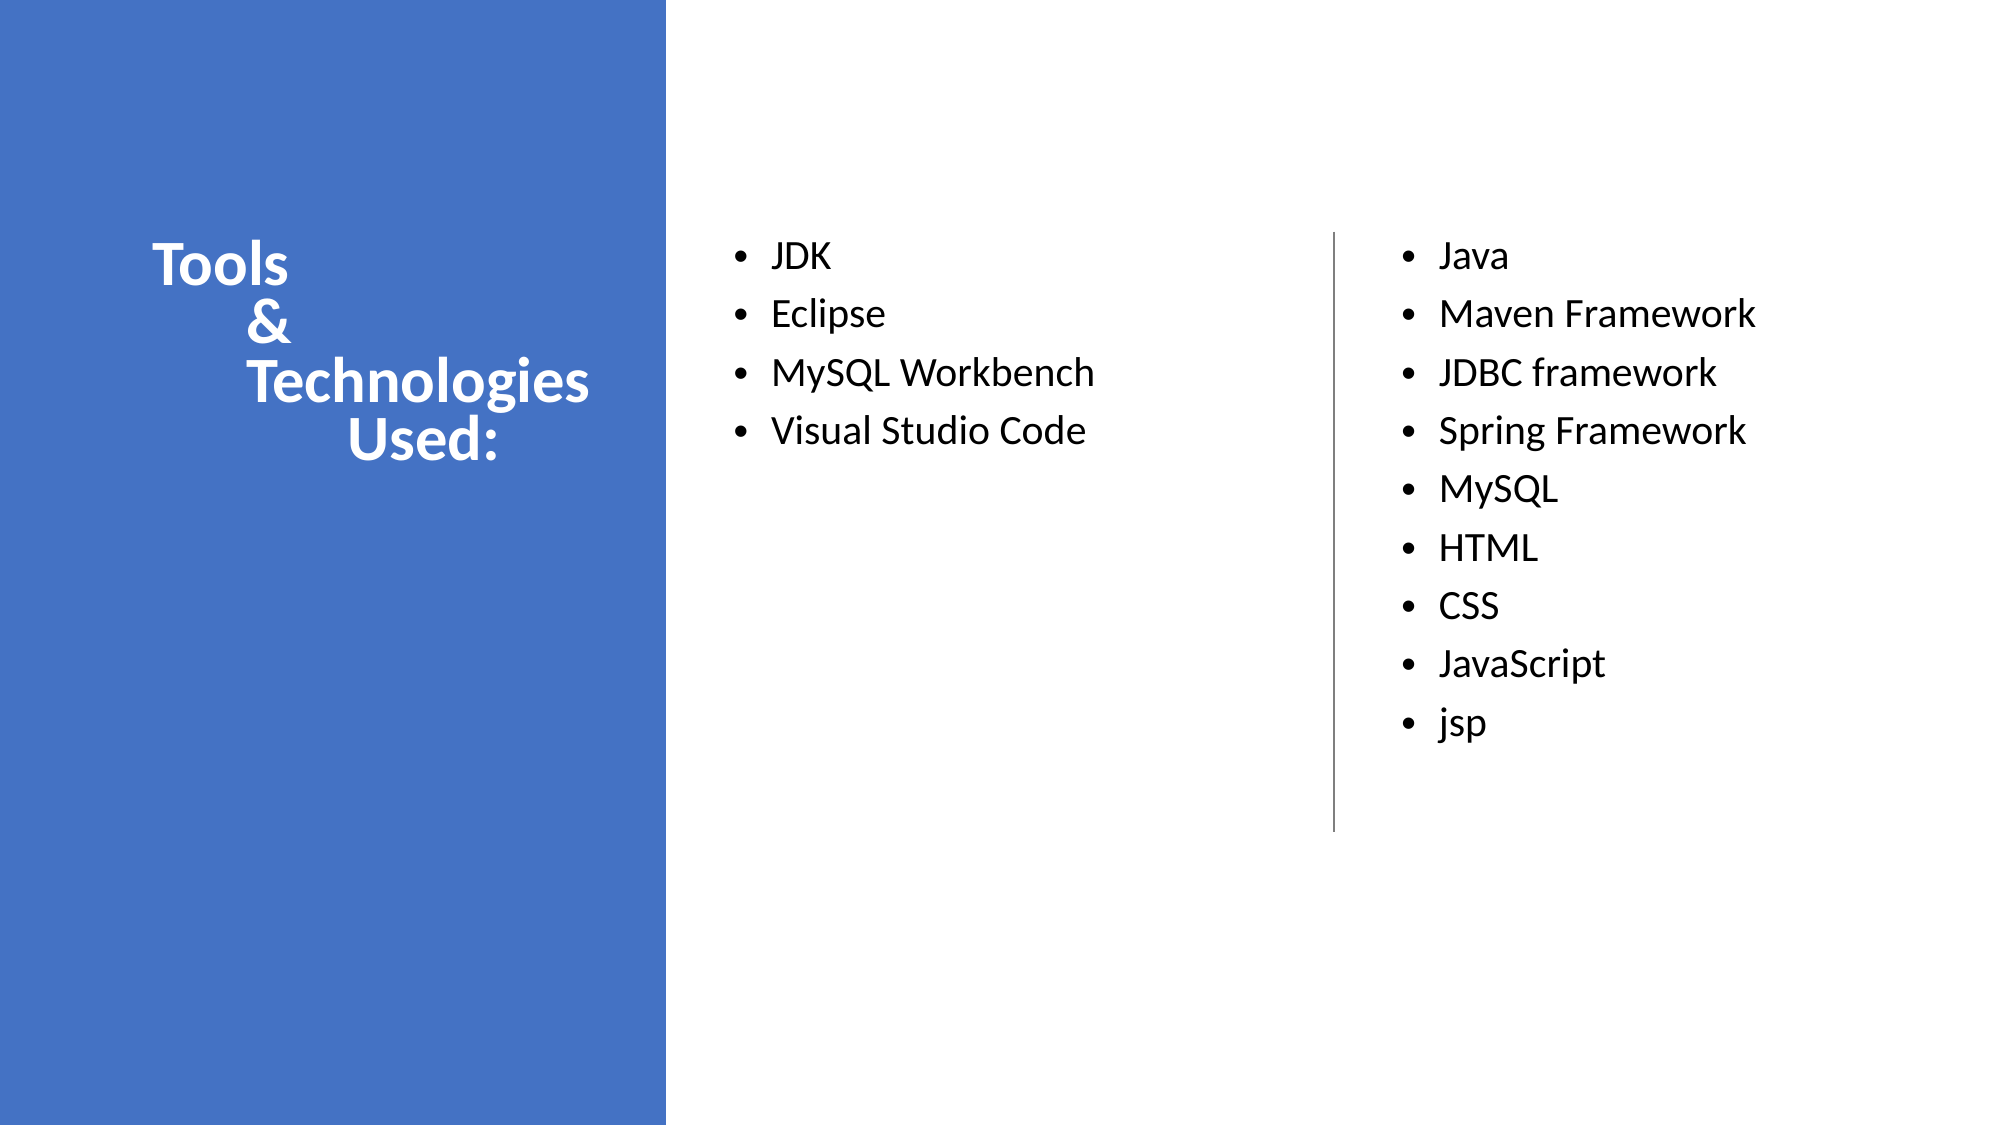

# Tools & Technologies       Used:
JDK
Eclipse
MySQL Workbench
Visual Studio Code

Java
Maven Framework
JDBC framework
Spring Framework
MySQL
HTML
CSS
JavaScript
jsp